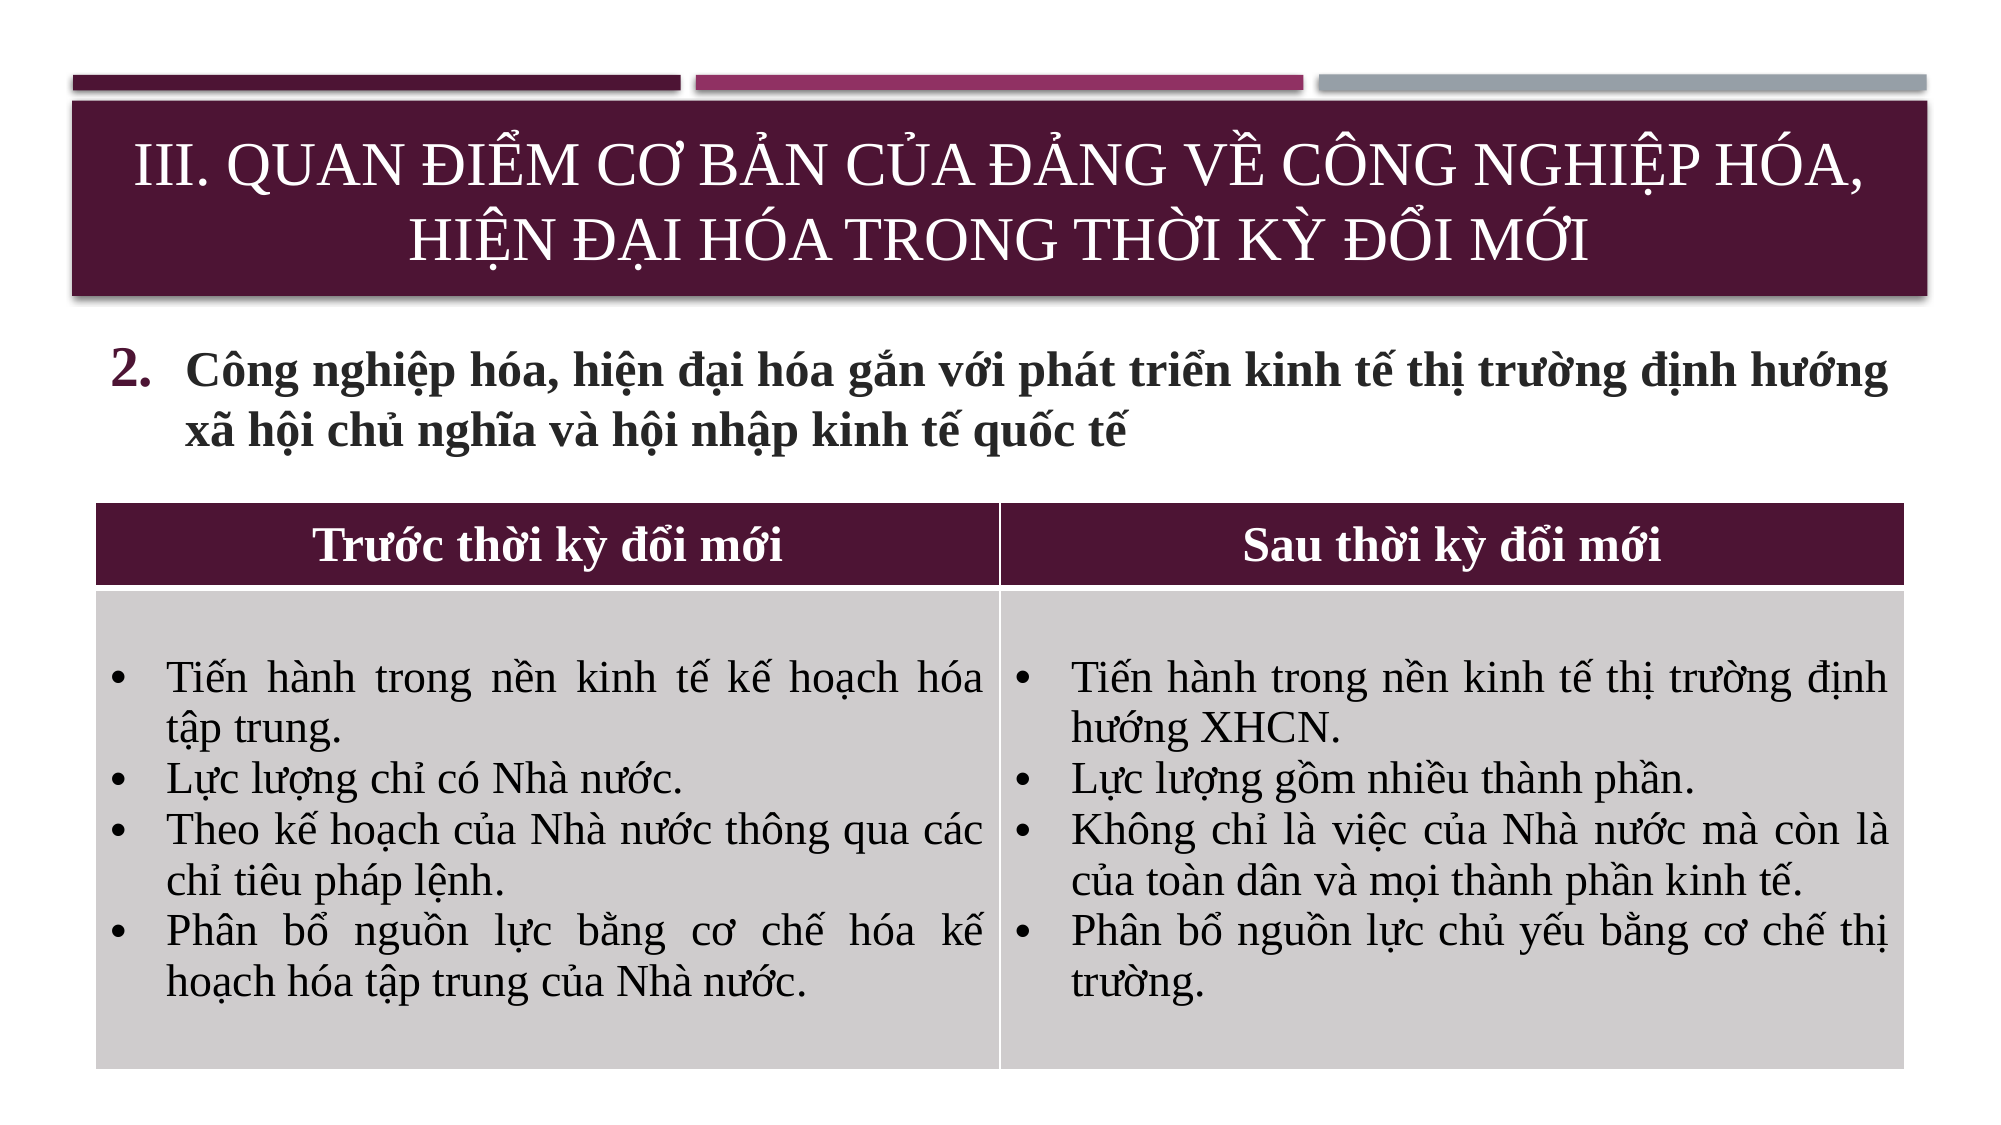

# III. QUAN ĐIỂM CƠ BẢN CỦA ĐẢNG VỀ CÔNG NGHIỆP HÓA, HIỆN ĐẠI HÓA TRONG THỜI KỲ ĐỔI MỚI
Công nghiệp hóa, hiện đại hóa gắn với phát triển kinh tế thị trường định hướng xã hội chủ nghĩa và hội nhập kinh tế quốc tế
| Trước thời kỳ đổi mới | Sau thời kỳ đổi mới |
| --- | --- |
| Tiến hành trong nền kinh tế kế hoạch hóa tập trung. Lực lượng chỉ có Nhà nước. Theo kế hoạch của Nhà nước thông qua các chỉ tiêu pháp lệnh. Phân bổ nguồn lực bằng cơ chế hóa kế hoạch hóa tập trung của Nhà nước. | Tiến hành trong nền kinh tế thị trường định hướng XHCN. Lực lượng gồm nhiều thành phần. Không chỉ là việc của Nhà nước mà còn là của toàn dân và mọi thành phần kinh tế. Phân bổ nguồn lực chủ yếu bằng cơ chế thị trường. |